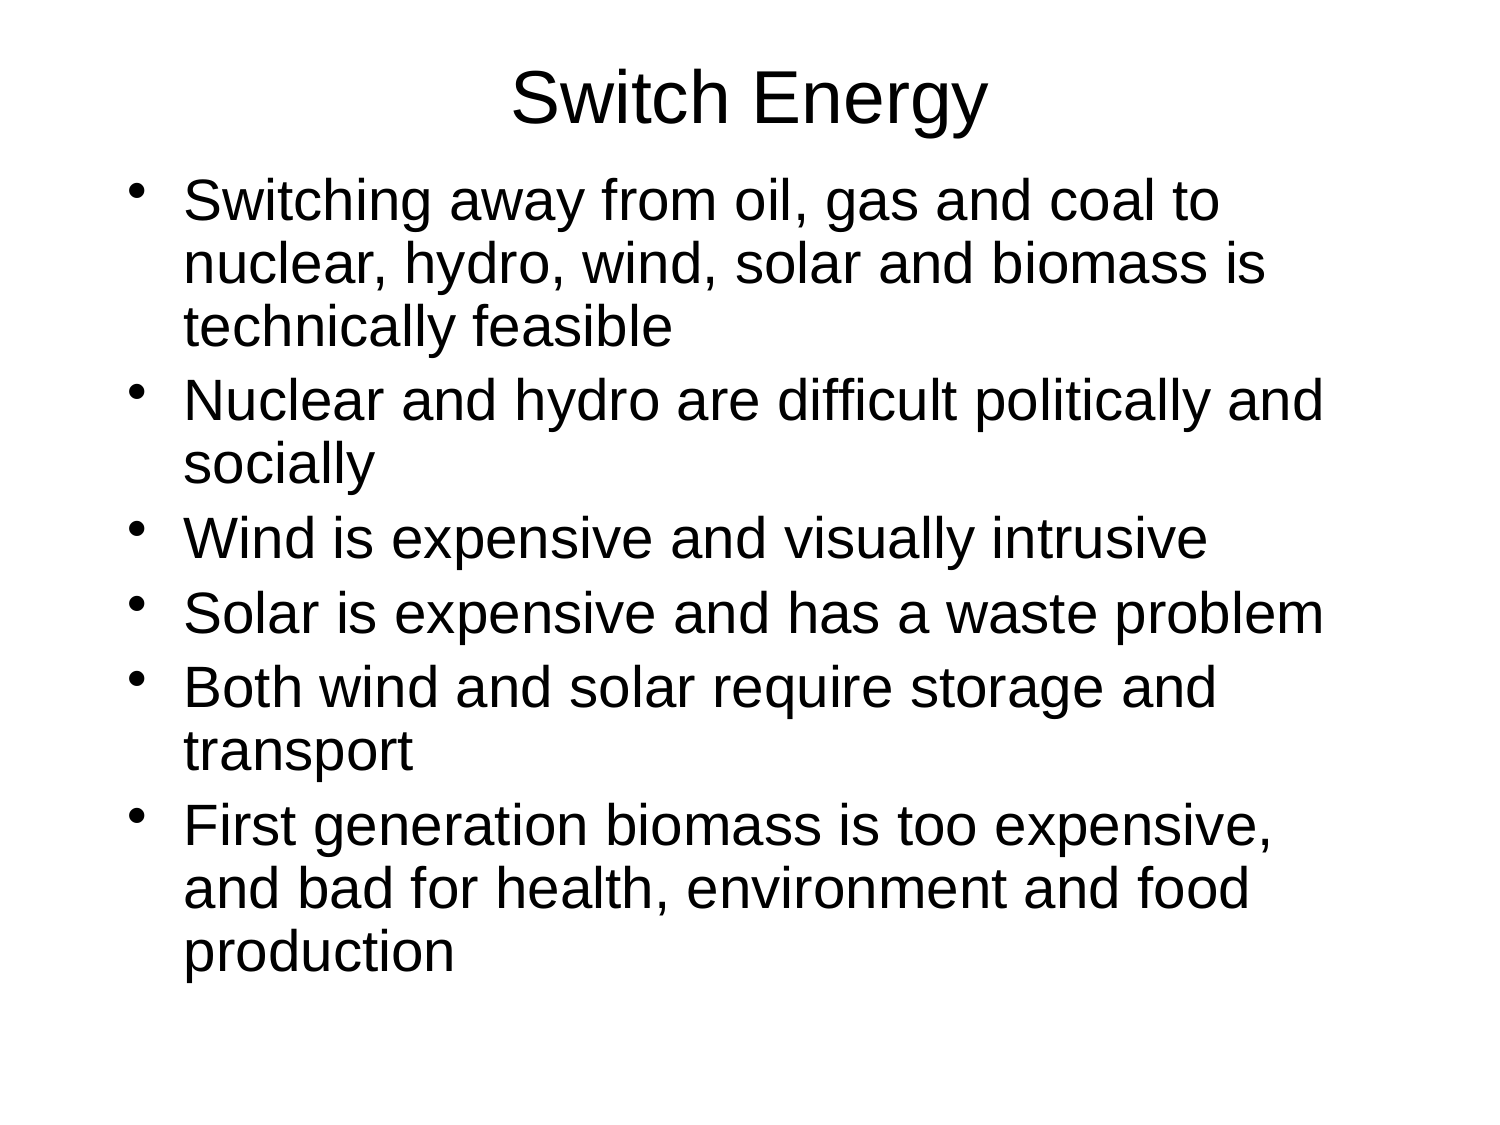

# Switch Energy
Switching away from oil, gas and coal to nuclear, hydro, wind, solar and biomass is technically feasible
Nuclear and hydro are difficult politically and socially
Wind is expensive and visually intrusive
Solar is expensive and has a waste problem
Both wind and solar require storage and transport
First generation biomass is too expensive, and bad for health, environment and food production